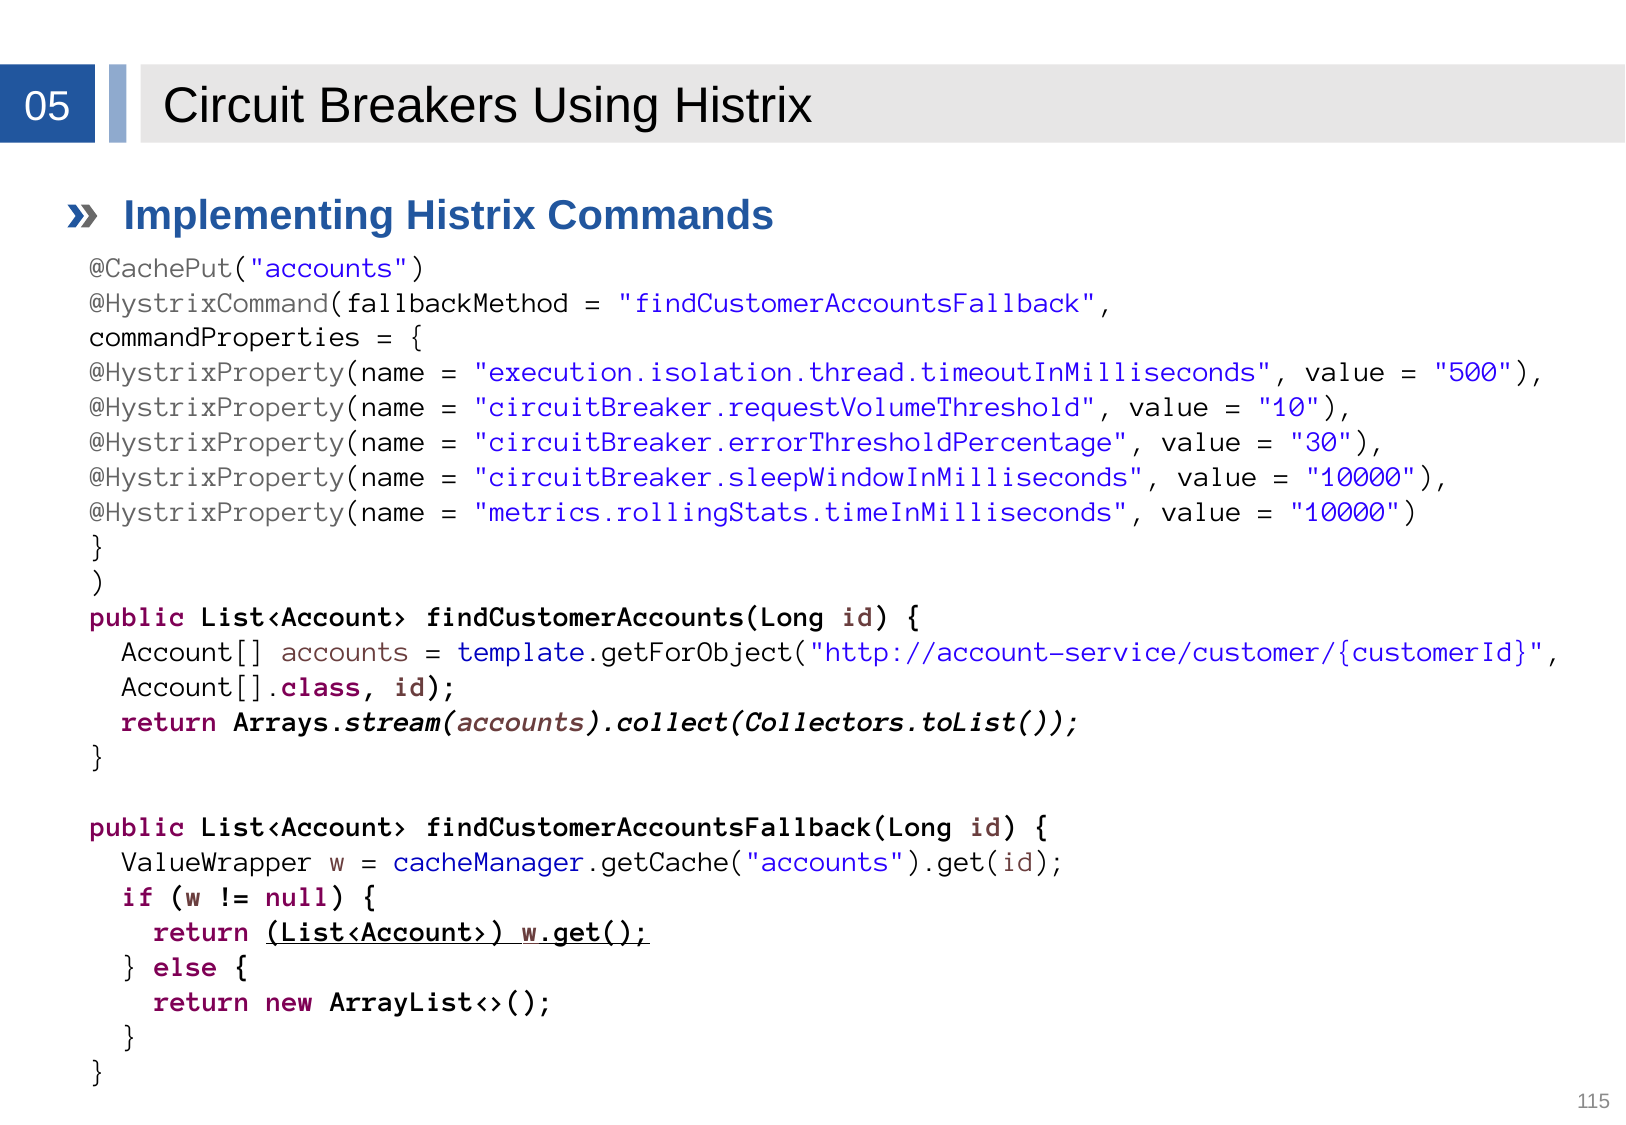

# Circuit Breakers Using Histrix
05
Implementing Histrix Commands

@CachePut("accounts")
@HystrixCommand(fallbackMethod = "findCustomerAccountsFallback",
commandProperties = {
@HystrixProperty(name = "execution.isolation.thread.timeoutInMilliseconds", value = "500"),
@HystrixProperty(name = "circuitBreaker.requestVolumeThreshold", value = "10"),
@HystrixProperty(name = "circuitBreaker.errorThresholdPercentage", value = "30"),
@HystrixProperty(name = "circuitBreaker.sleepWindowInMilliseconds", value = "10000"),
@HystrixProperty(name = "metrics.rollingStats.timeInMilliseconds", value = "10000")
}
)
public List<Account> findCustomerAccounts(Long id) {
  Account[] accounts = template.getForObject("http://account-service/customer/{customerId}",
  Account[].class, id);
  return Arrays.stream(accounts).collect(Collectors.toList());
}

public List<Account> findCustomerAccountsFallback(Long id) {
  ValueWrapper w = cacheManager.getCache("accounts").get(id);
  if (w != null) {
    return (List<Account>) w.get();
  } else {
    return new ArrayList<>();
  }
}
115